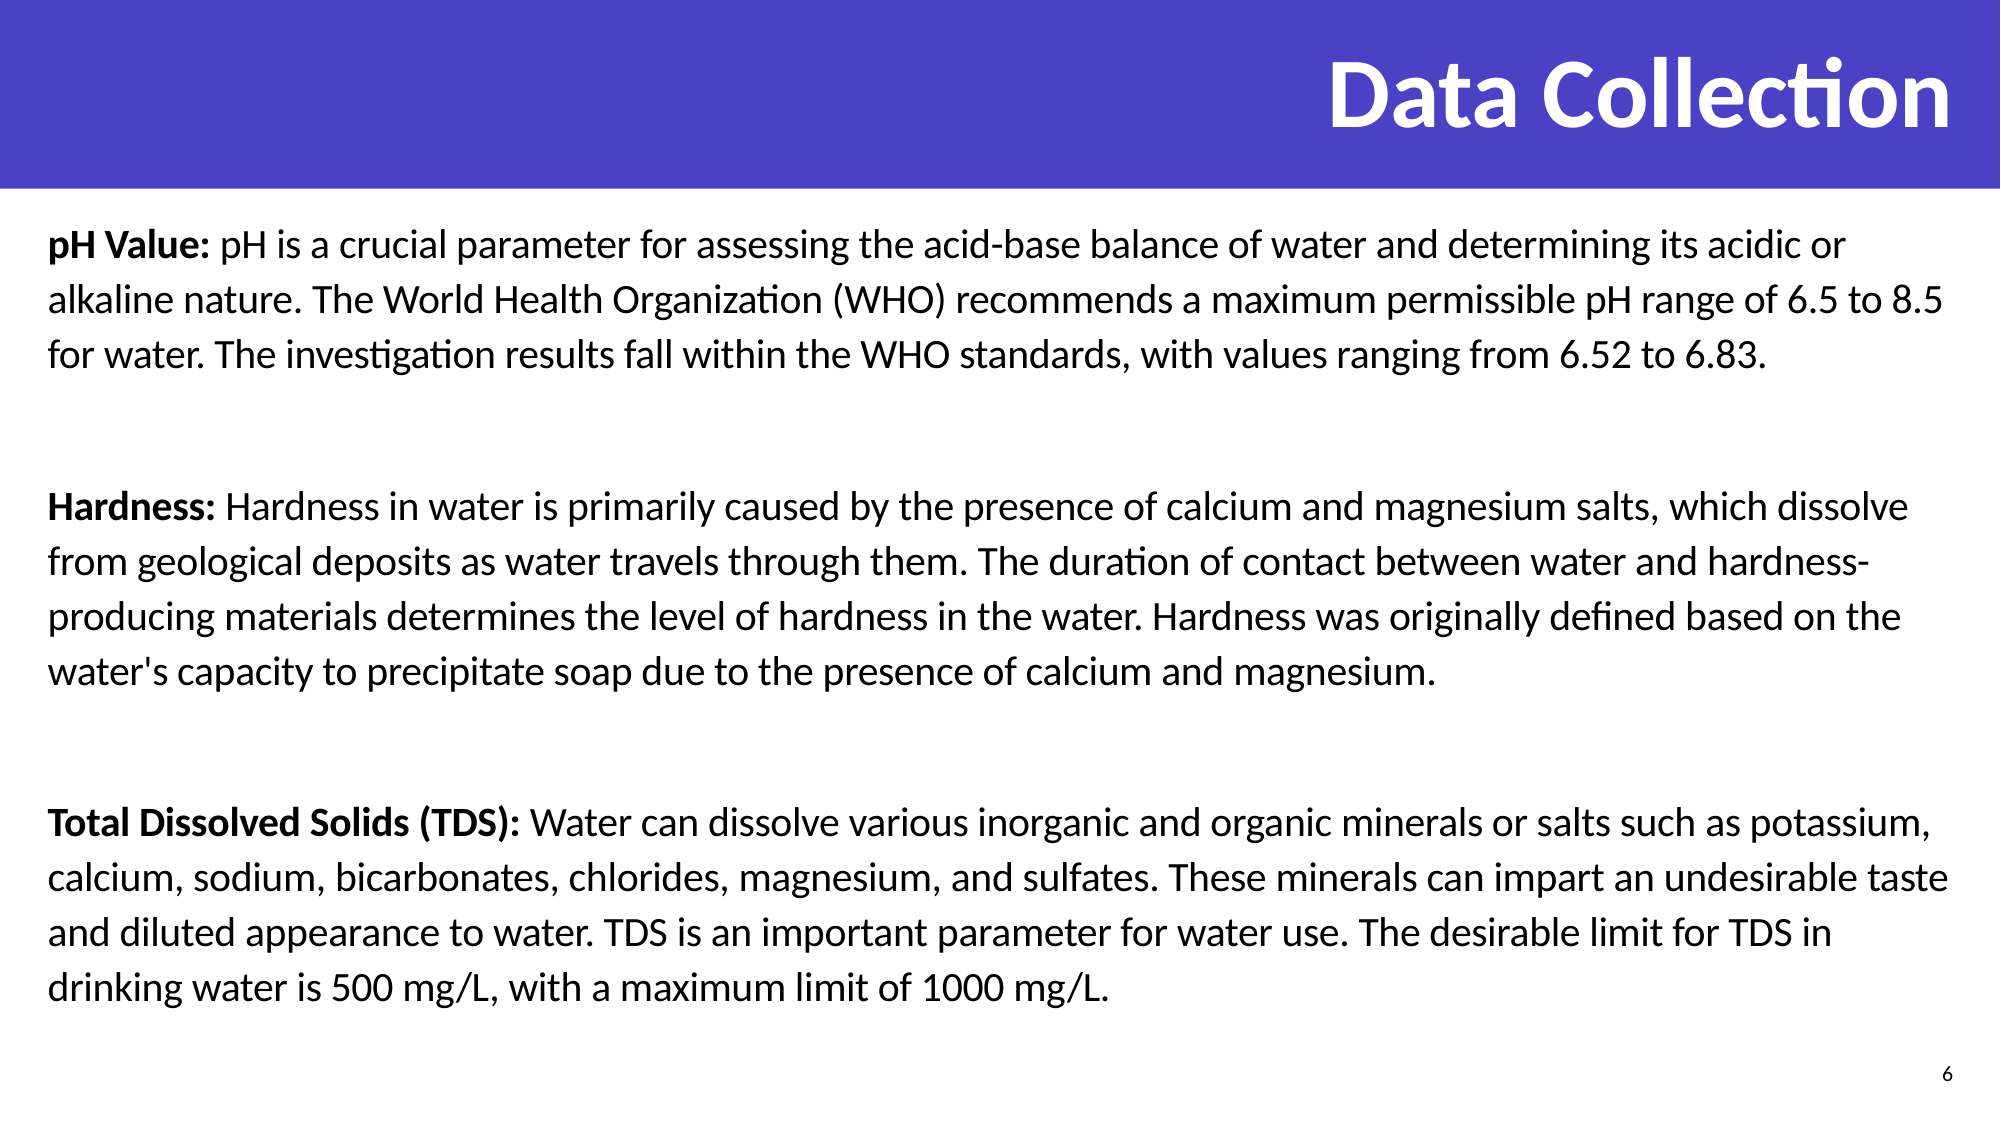

# Data Collection
pH Value: pH is a crucial parameter for assessing the acid-base balance of water and determining its acidic or alkaline nature. The World Health Organization (WHO) recommends a maximum permissible pH range of 6.5 to 8.5 for water. The investigation results fall within the WHO standards, with values ranging from 6.52 to 6.83.

Hardness: Hardness in water is primarily caused by the presence of calcium and magnesium salts, which dissolve from geological deposits as water travels through them. The duration of contact between water and hardness-producing materials determines the level of hardness in the water. Hardness was originally defined based on the water's capacity to precipitate soap due to the presence of calcium and magnesium.

Total Dissolved Solids (TDS): Water can dissolve various inorganic and organic minerals or salts such as potassium, calcium, sodium, bicarbonates, chlorides, magnesium, and sulfates. These minerals can impart an undesirable taste and diluted appearance to water. TDS is an important parameter for water use. The desirable limit for TDS in drinking water is 500 mg/L, with a maximum limit of 1000 mg/L.
6